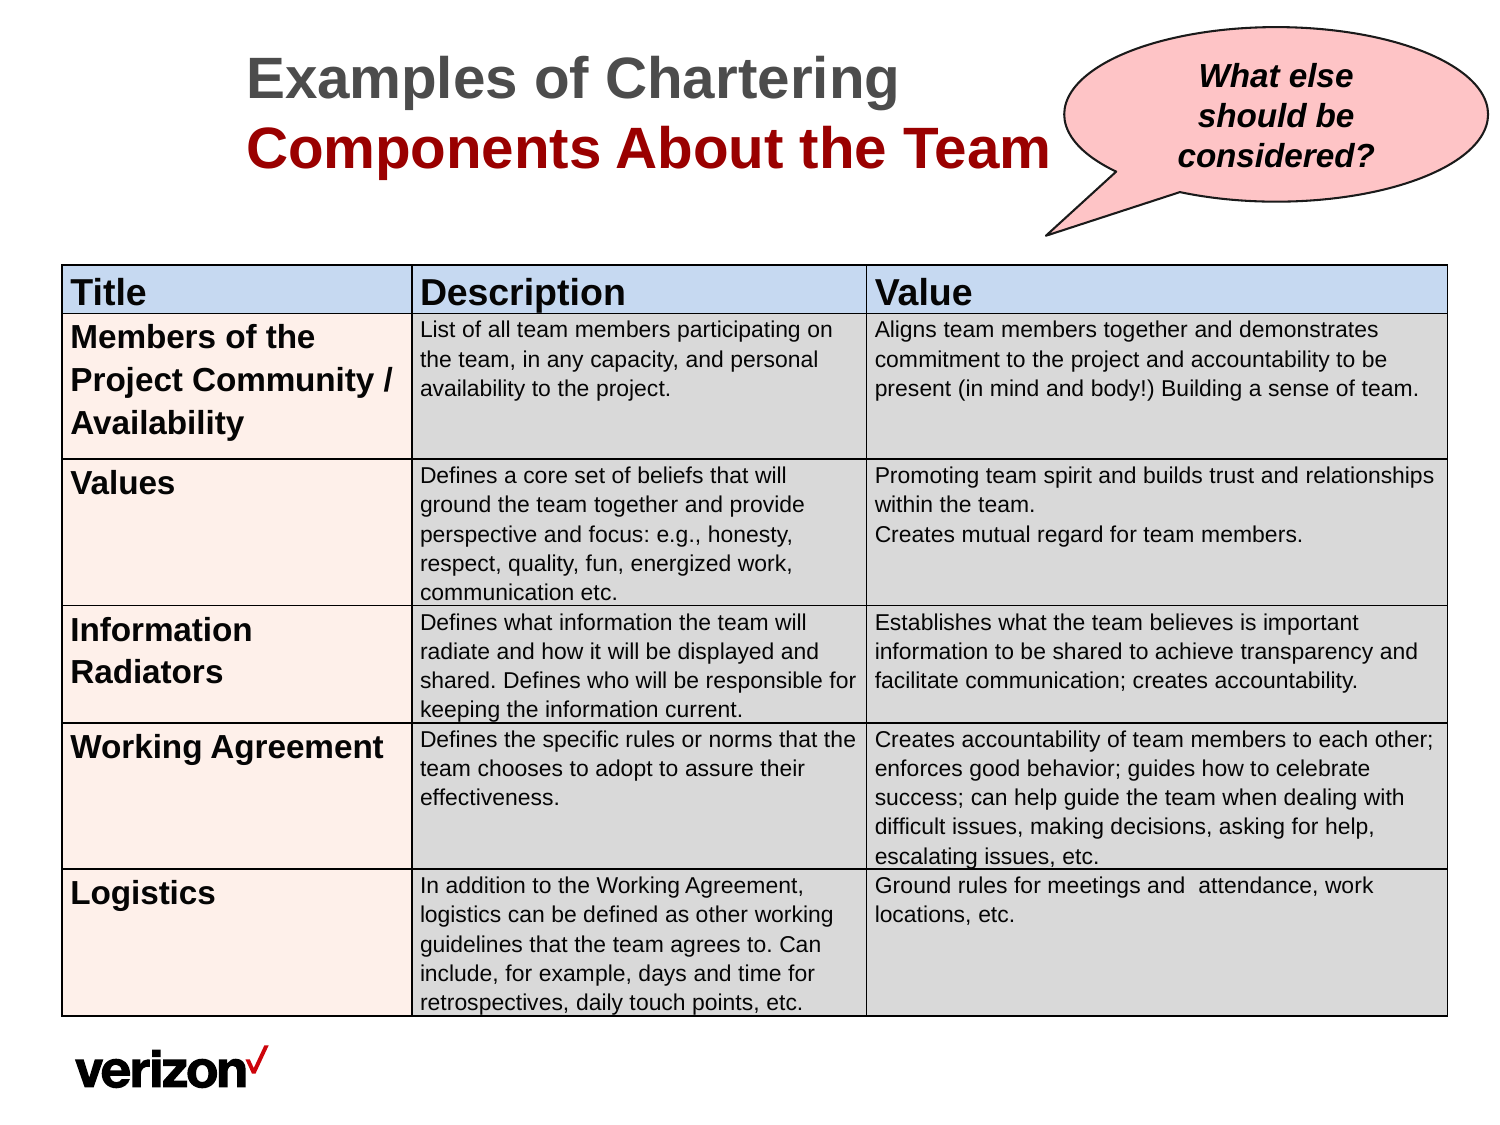

What else should be considered?
Examples of Chartering
Components About the Team
| Title | Description | Value |
| --- | --- | --- |
| Members of the Project Community / Availability | List of all team members participating on the team, in any capacity, and personal availability to the project. | Aligns team members together and demonstrates commitment to the project and accountability to be present (in mind and body!) Building a sense of team. |
| Values | Defines a core set of beliefs that will ground the team together and provide perspective and focus: e.g., honesty, respect, quality, fun, energized work, communication etc. | Promoting team spirit and builds trust and relationships within the team. Creates mutual regard for team members. |
| Information Radiators | Defines what information the team will radiate and how it will be displayed and shared. Defines who will be responsible for keeping the information current. | Establishes what the team believes is important information to be shared to achieve transparency and facilitate communication; creates accountability. |
| Working Agreement | Defines the specific rules or norms that the team chooses to adopt to assure their effectiveness. | Creates accountability of team members to each other; enforces good behavior; guides how to celebrate success; can help guide the team when dealing with difficult issues, making decisions, asking for help, escalating issues, etc. |
| Logistics | In addition to the Working Agreement, logistics can be defined as other working guidelines that the team agrees to. Can include, for example, days and time for retrospectives, daily touch points, etc. | Ground rules for meetings and attendance, work locations, etc. |